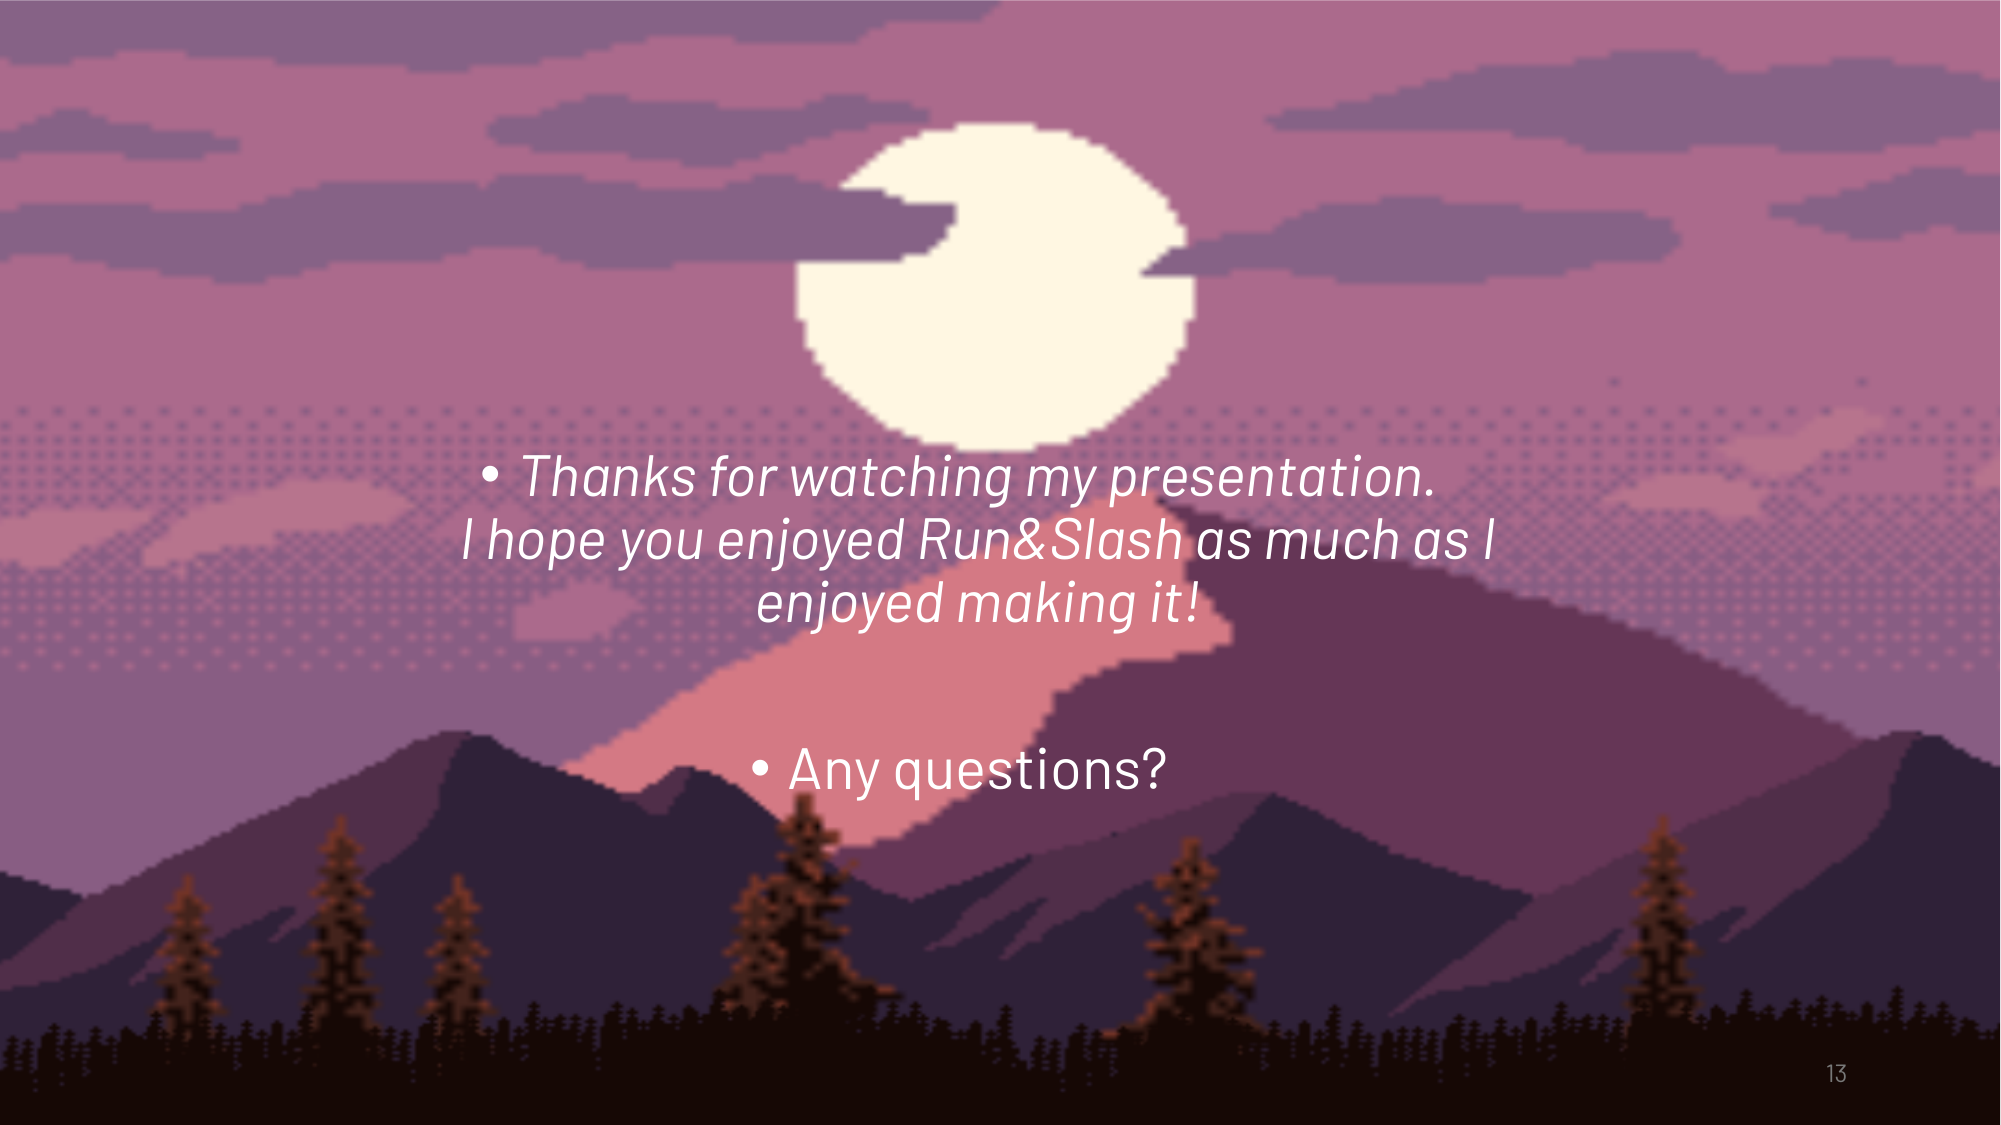

#
Thanks for watching my presentation.
I hope you enjoyed Run&Slash as much as I enjoyed making it!

Any questions?
13